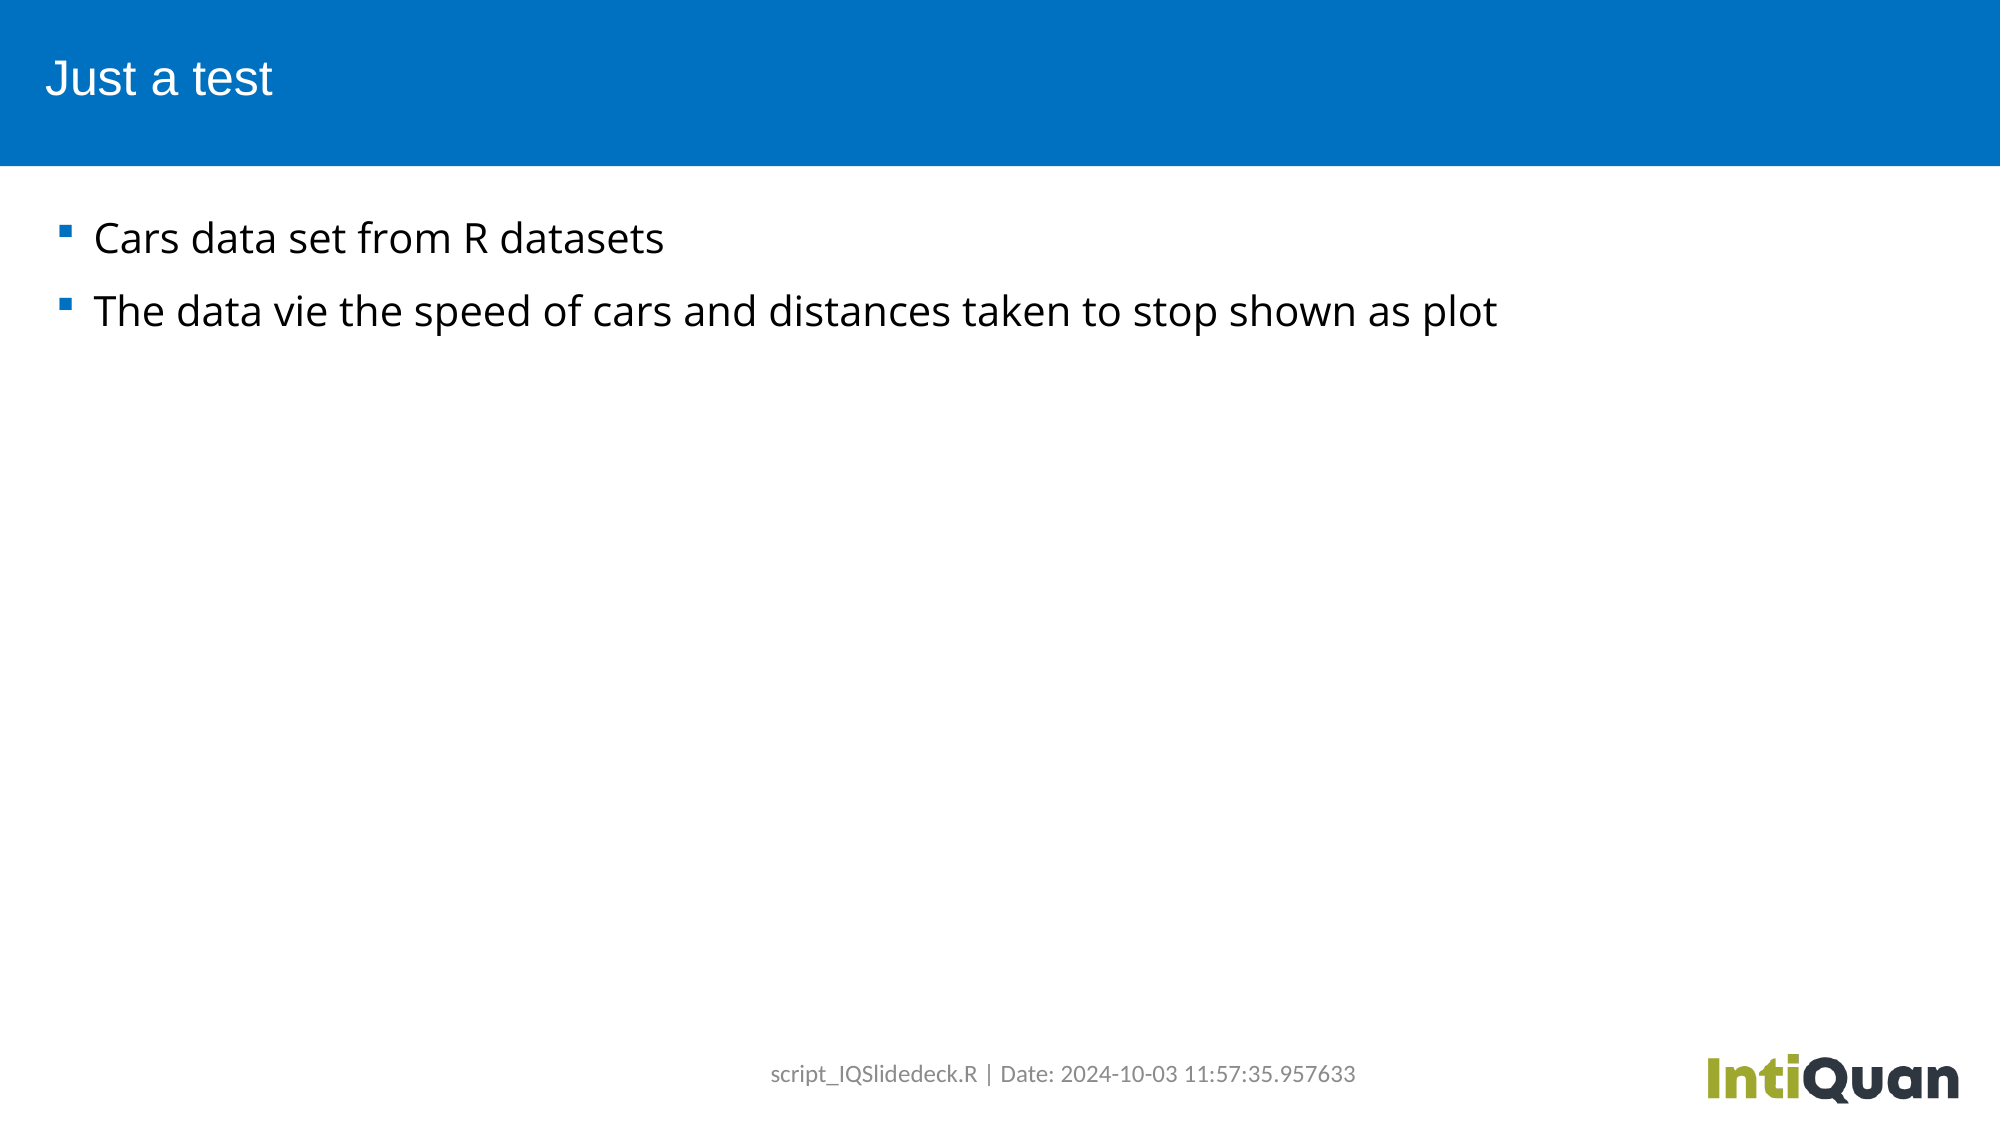

# Just a test
Cars data set from R datasets
The data vie the speed of cars and distances taken to stop shown as plot
script_IQSlidedeck.R | Date: 2024-10-03 11:57:35.957633